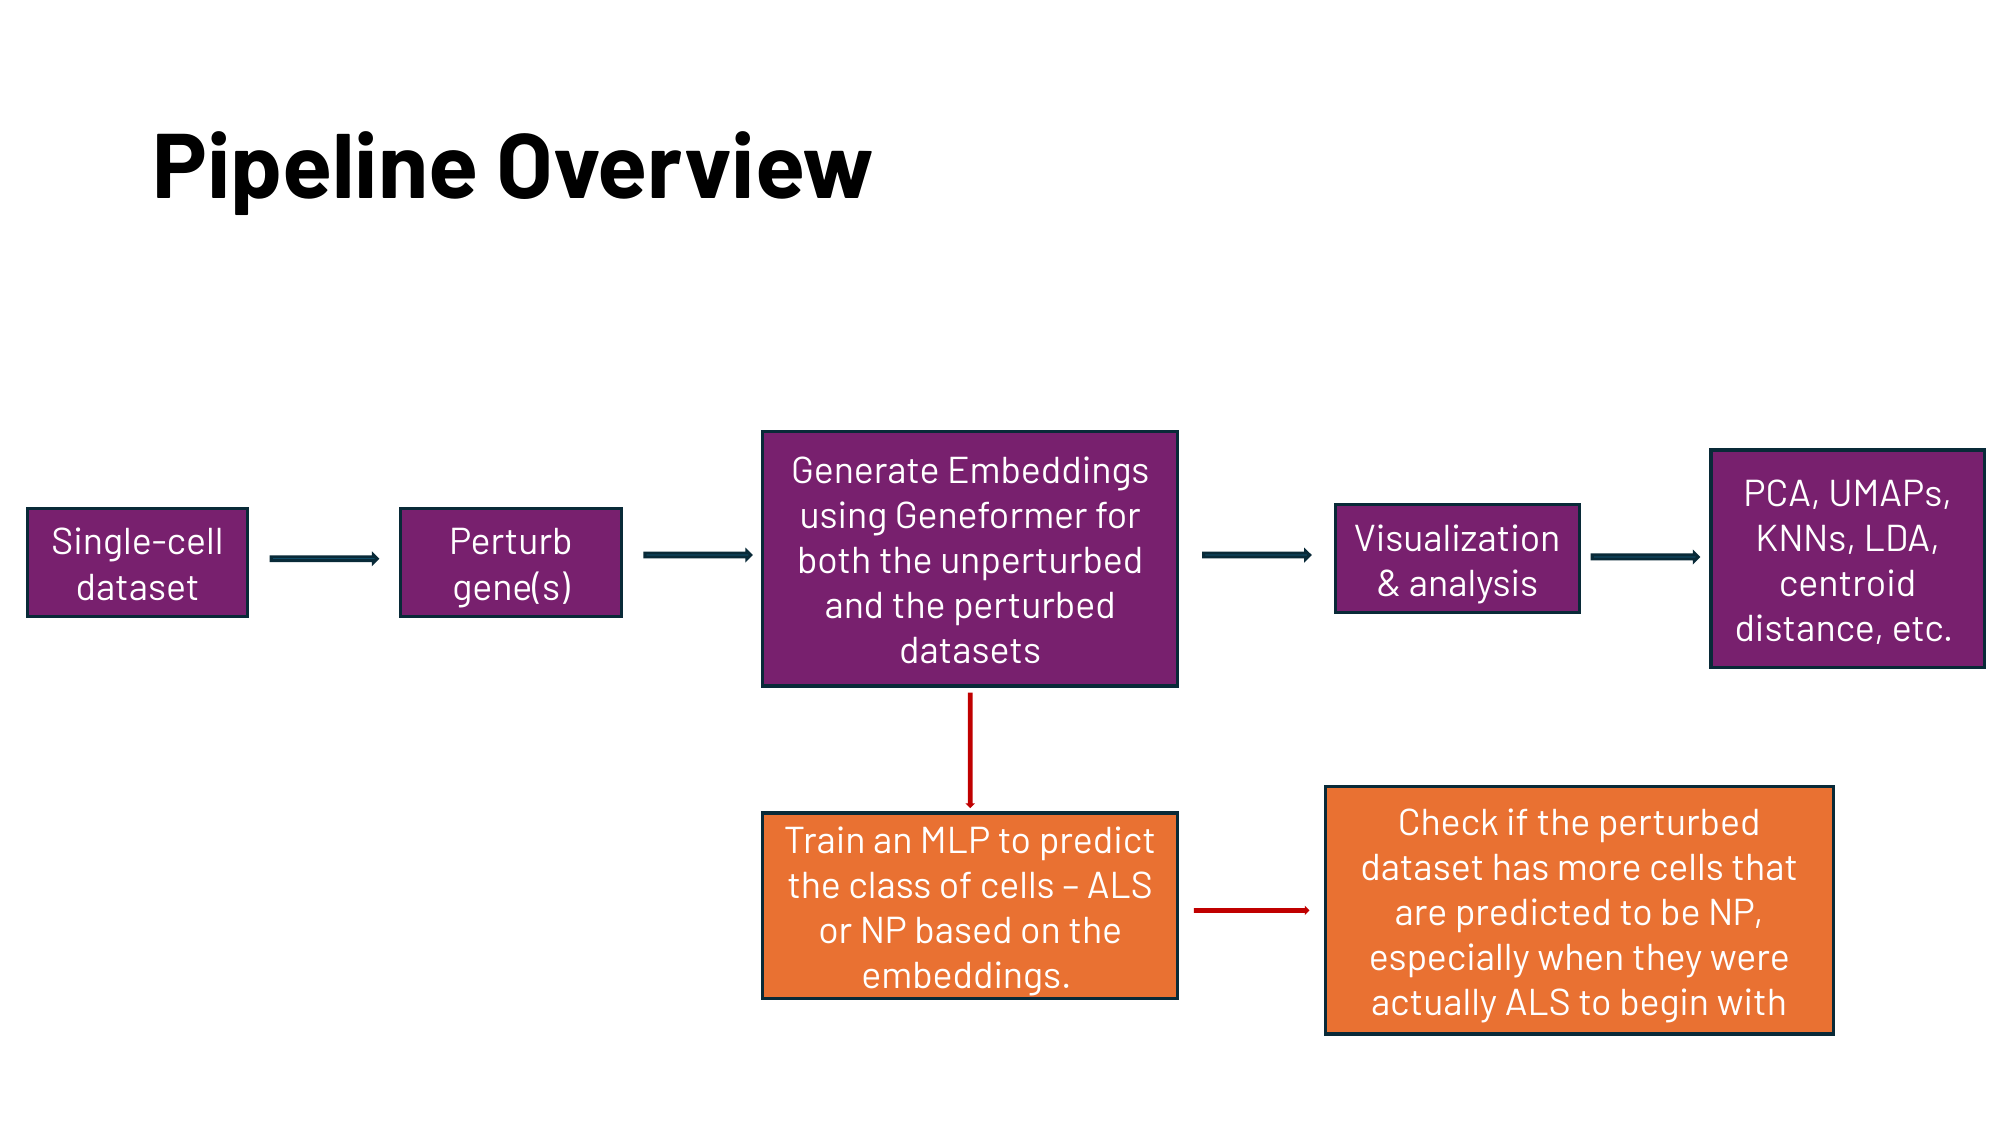

# Pipeline Overview
Generate Embeddings using Geneformer for both the unperturbed and the perturbed datasets
PCA, UMAPs, KNNs, LDA, centroid distance, etc.
Visualization & analysis
Single-cell dataset
Perturb gene(s)

Check if the perturbed dataset has more cells that are predicted to be NP, especially when they were actually ALS to begin with
Train an MLP to predict the class of cells – ALS or NP based on the embeddings.